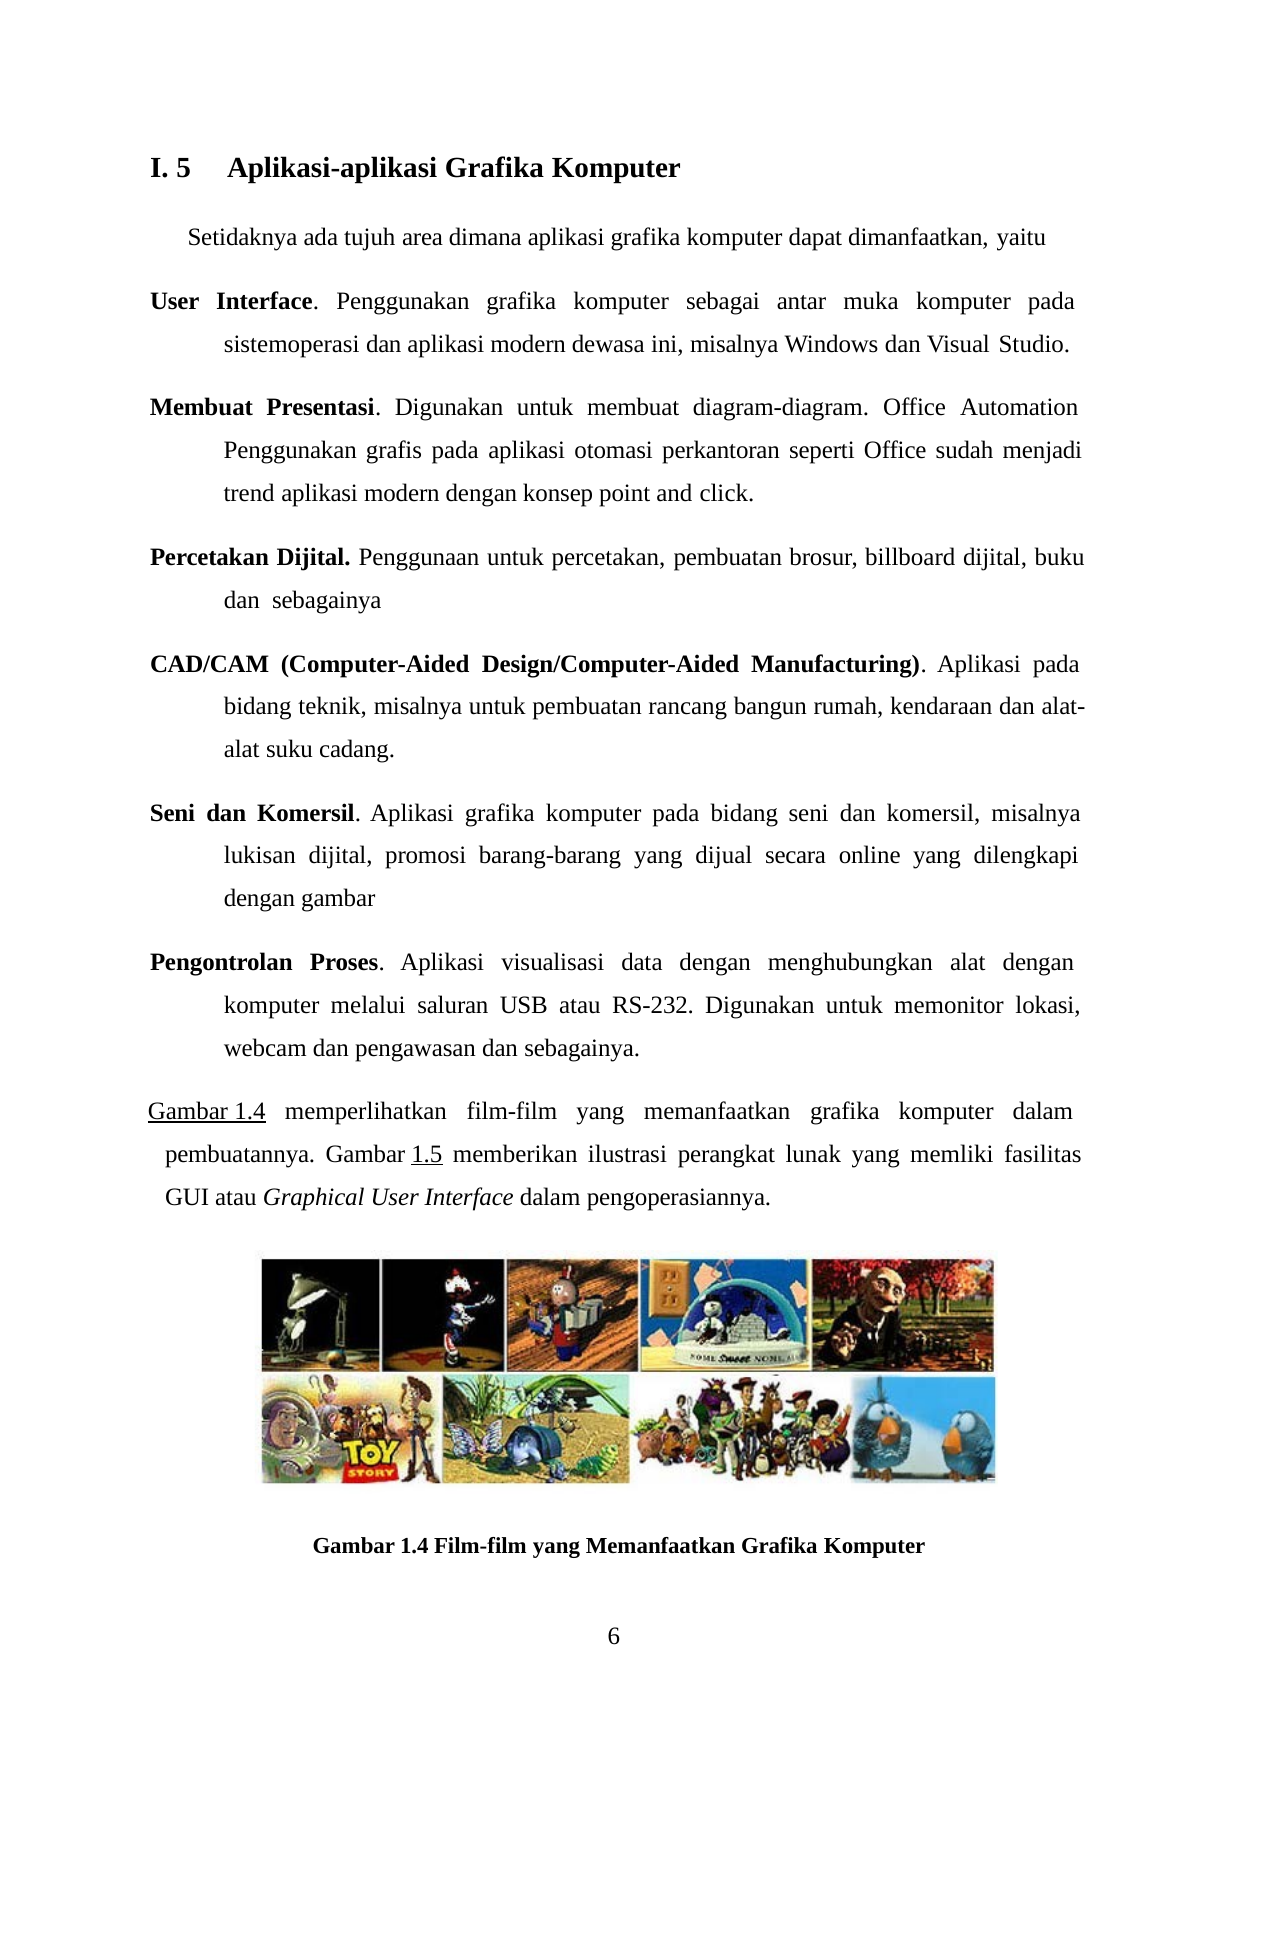

I. 5	Aplikasi-aplikasi Grafika Komputer

Setidaknya ada tujuh area dimana aplikasi grafika komputer dapat dimanfaatkan, yaitu
User Interface. Penggunakan grafika komputer sebagai antar muka komputer pada  sistemoperasi dan aplikasi modern dewasa ini, misalnya Windows dan Visual Studio.
Membuat Presentasi. Digunakan untuk membuat diagram-diagram. Office Automation  Penggunakan grafis pada aplikasi otomasi perkantoran seperti Office sudah menjadi  trend aplikasi modern dengan konsep point and click.
Percetakan Dijital. Penggunaan untuk percetakan, pembuatan brosur, billboard dijital, buku  dan sebagainya
CAD/CAM (Computer-Aided Design/Computer-Aided Manufacturing). Aplikasi pada  bidang teknik, misalnya untuk pembuatan rancang bangun rumah, kendaraan dan alat-  alat suku cadang.
Seni dan Komersil. Aplikasi grafika komputer pada bidang seni dan komersil, misalnya  lukisan dijital, promosi barang-barang yang dijual secara online yang dilengkapi  dengan gambar
Pengontrolan Proses. Aplikasi visualisasi data dengan menghubungkan alat dengan  komputer melalui saluran USB atau RS-232. Digunakan untuk memonitor lokasi,  webcam dan pengawasan dan sebagainya.
Gambar 1.4 memperlihatkan film-film yang memanfaatkan grafika komputer dalam  pembuatannya. Gambar 1.5 memberikan ilustrasi perangkat lunak yang memliki fasilitas  GUI atau Graphical User Interface dalam pengoperasiannya.

Gambar 1.4 Film-film yang Memanfaatkan Grafika Komputer
6